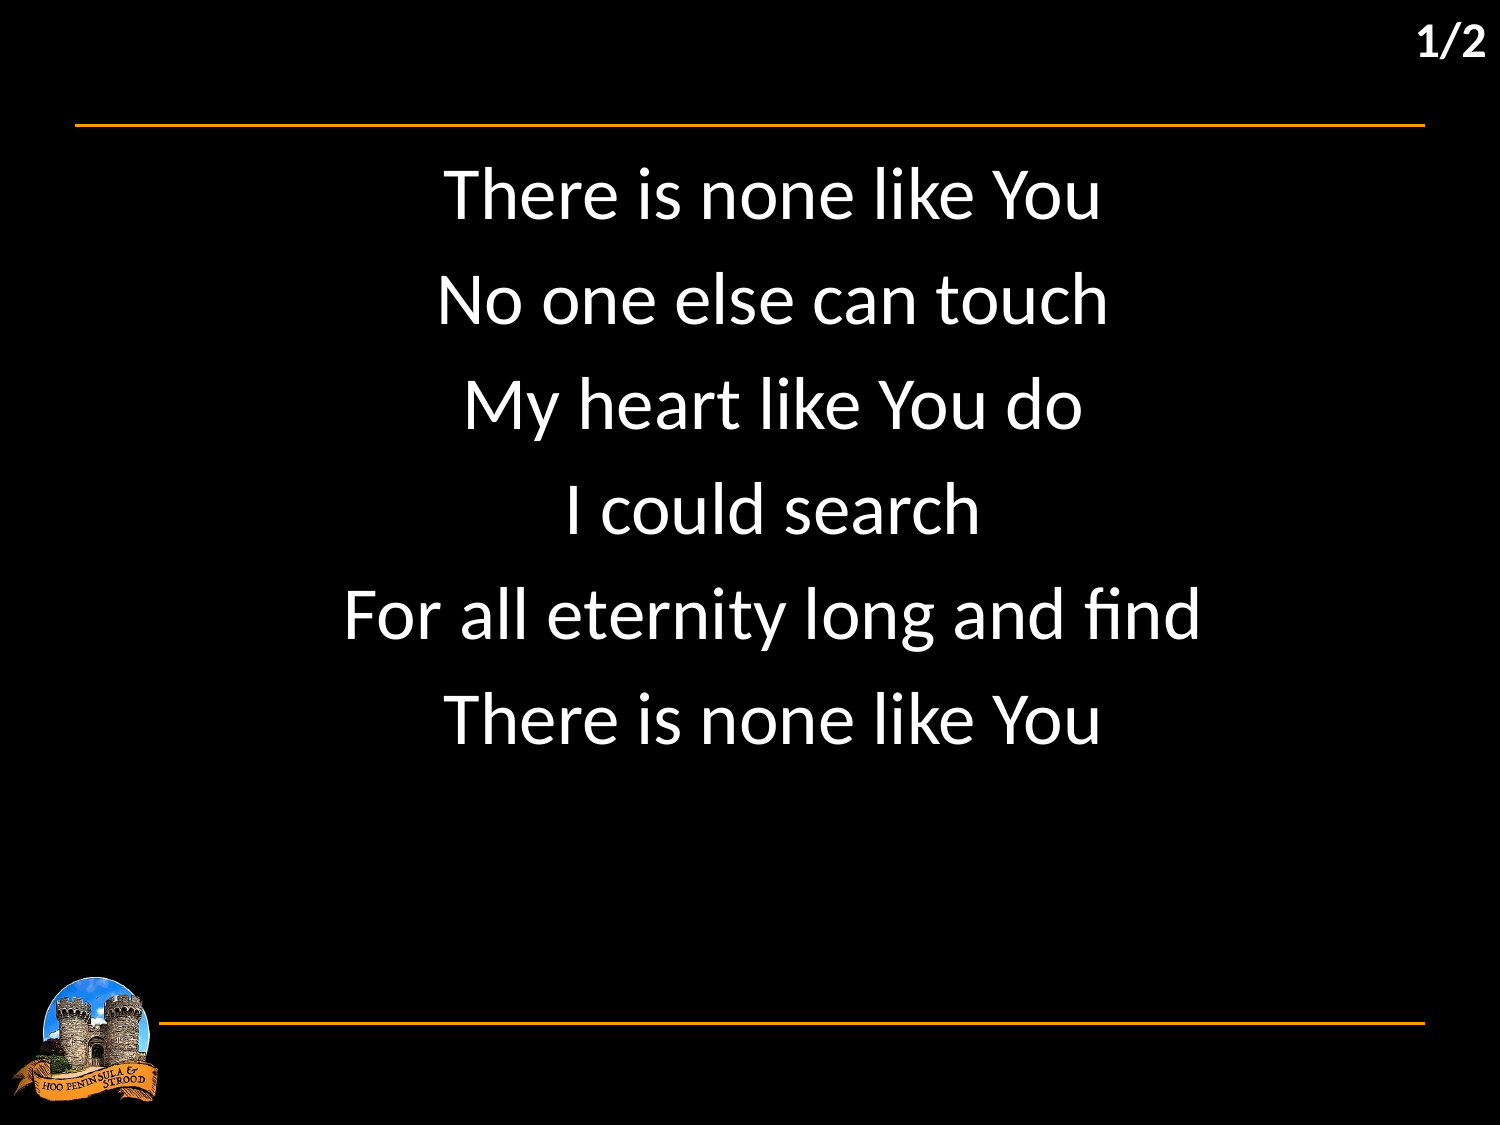

1/2
There is none like You
No one else can touch
My heart like You do
I could search
For all eternity long and find
There is none like You